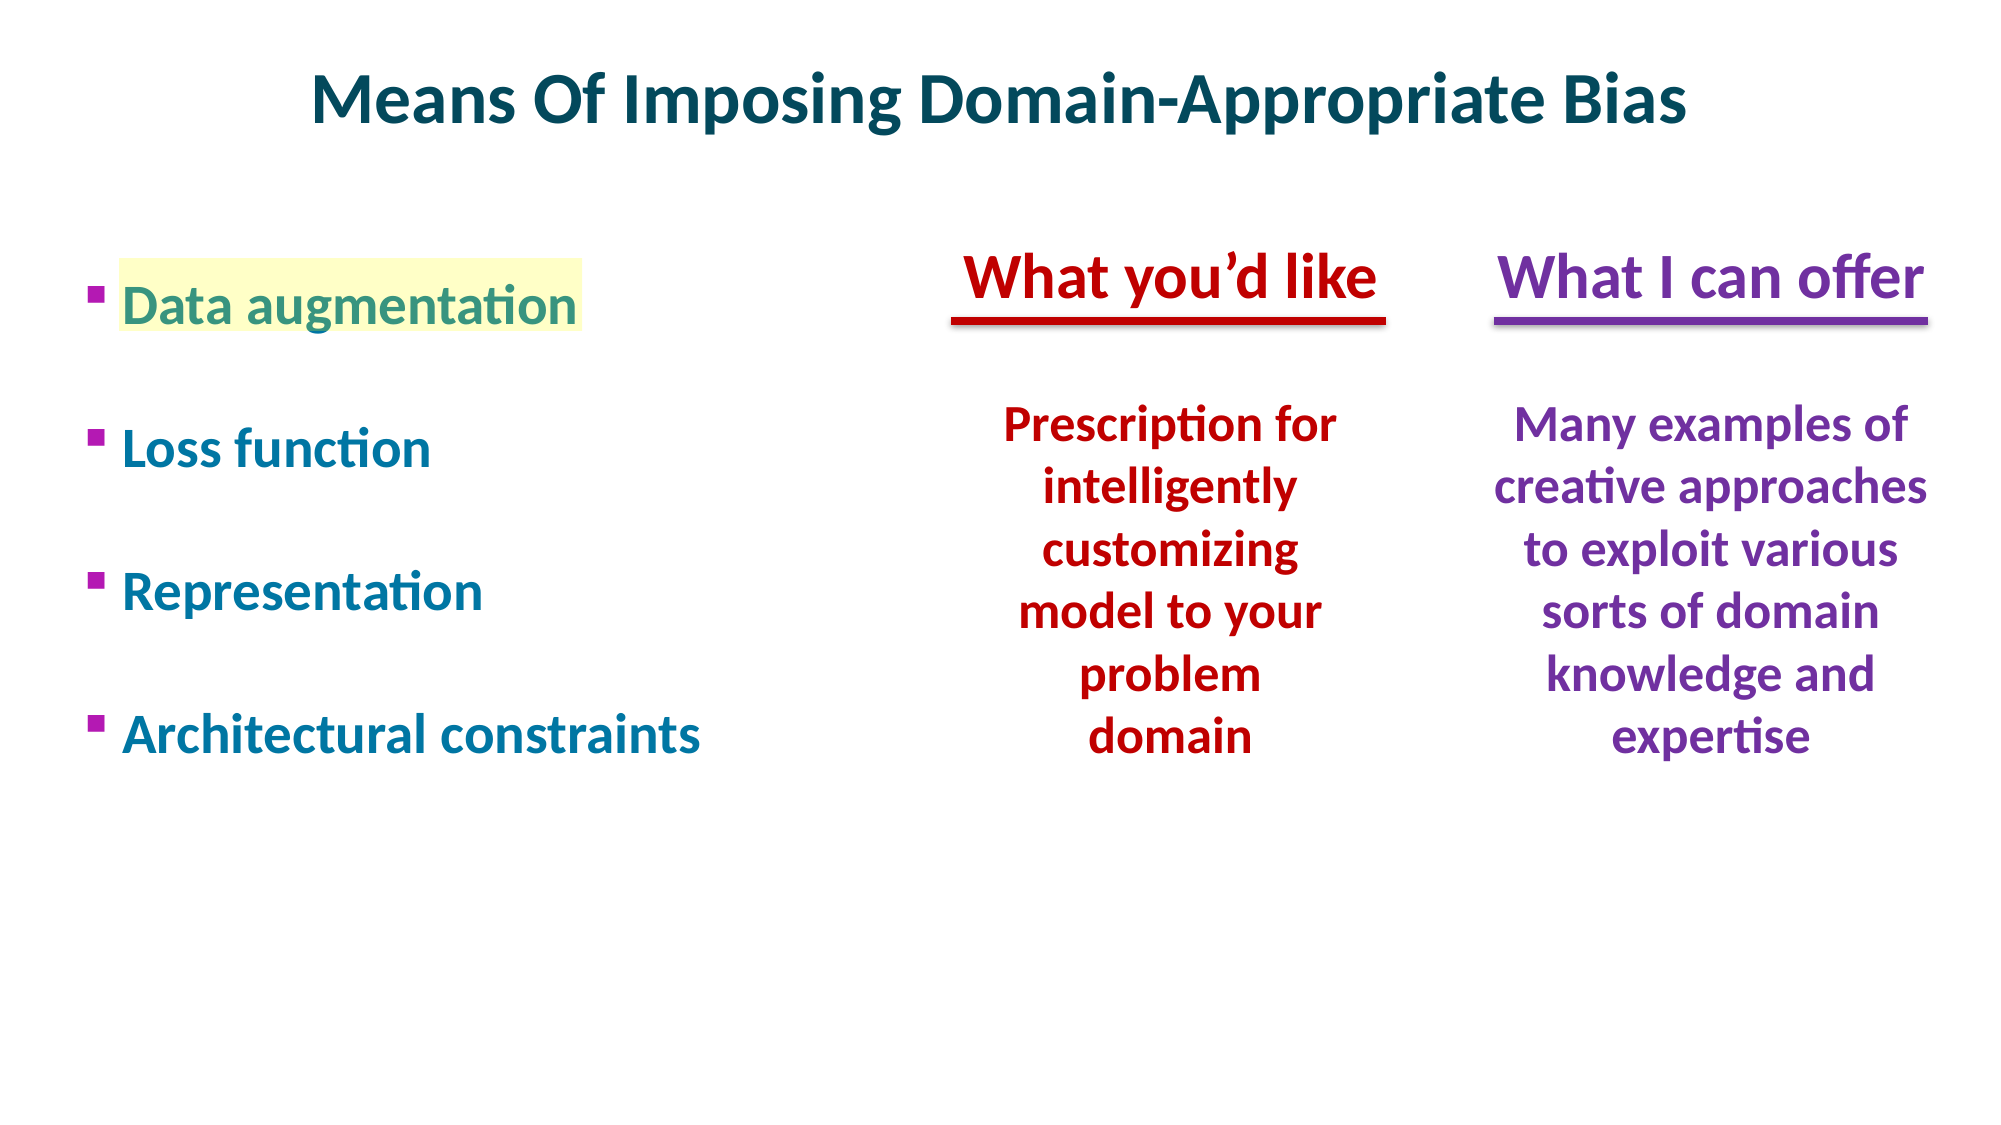

# Means Of Imposing Domain-Appropriate Bias
 Data augmentation
 Loss function
 Representation
 Architectural constraints
What you’d like

Prescription for
intelligently customizing
model to your problem
domain
What I can offer

Many examples of
creative approaches
to exploit various
sorts of domain
knowledge and
expertise